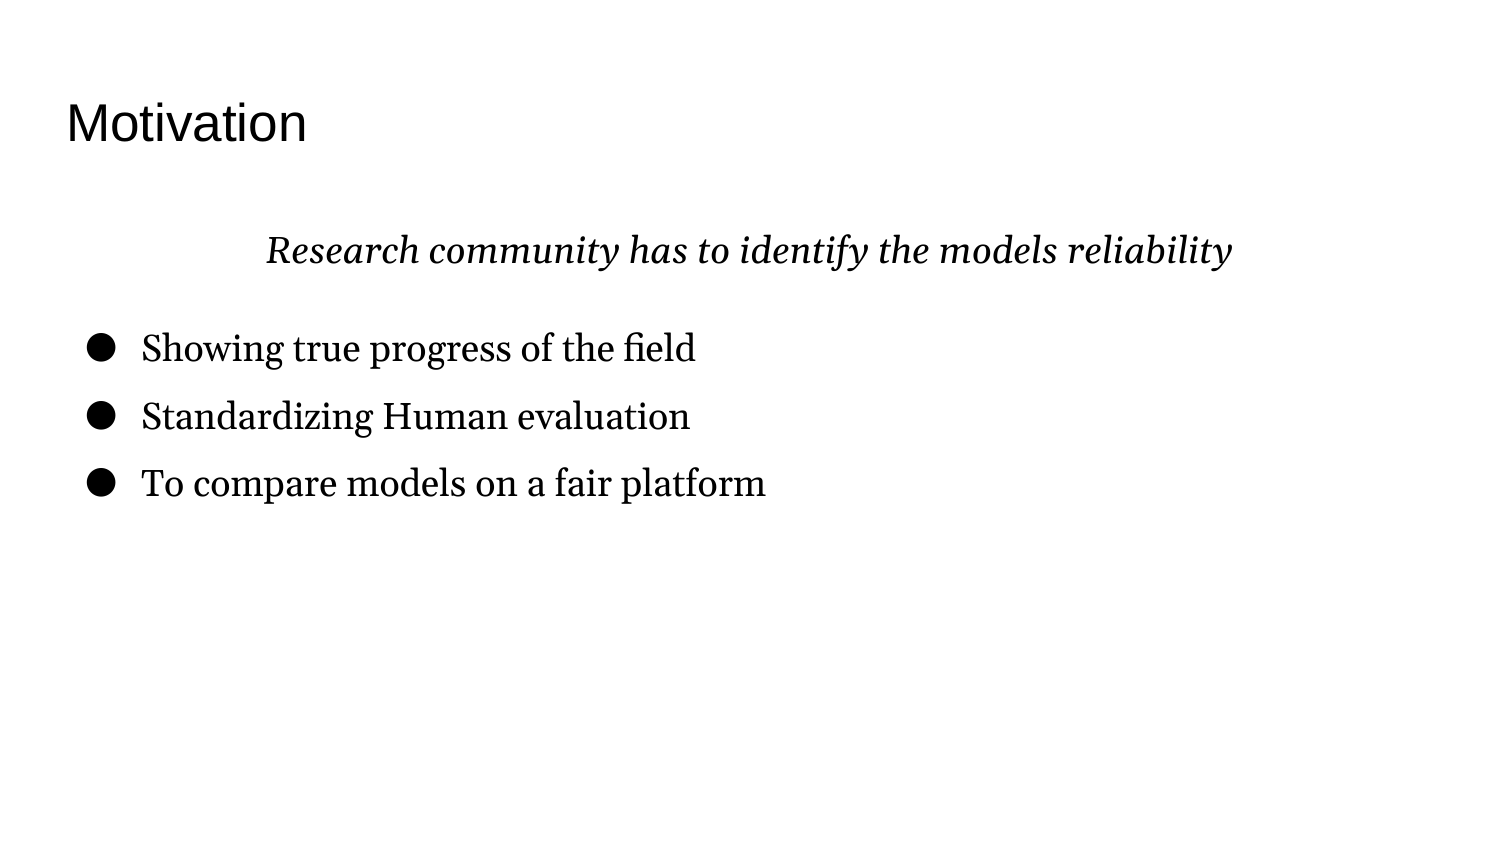

# Motivation
Research community has to identify the models reliability
Showing true progress of the field
Standardizing Human evaluation
To compare models on a fair platform